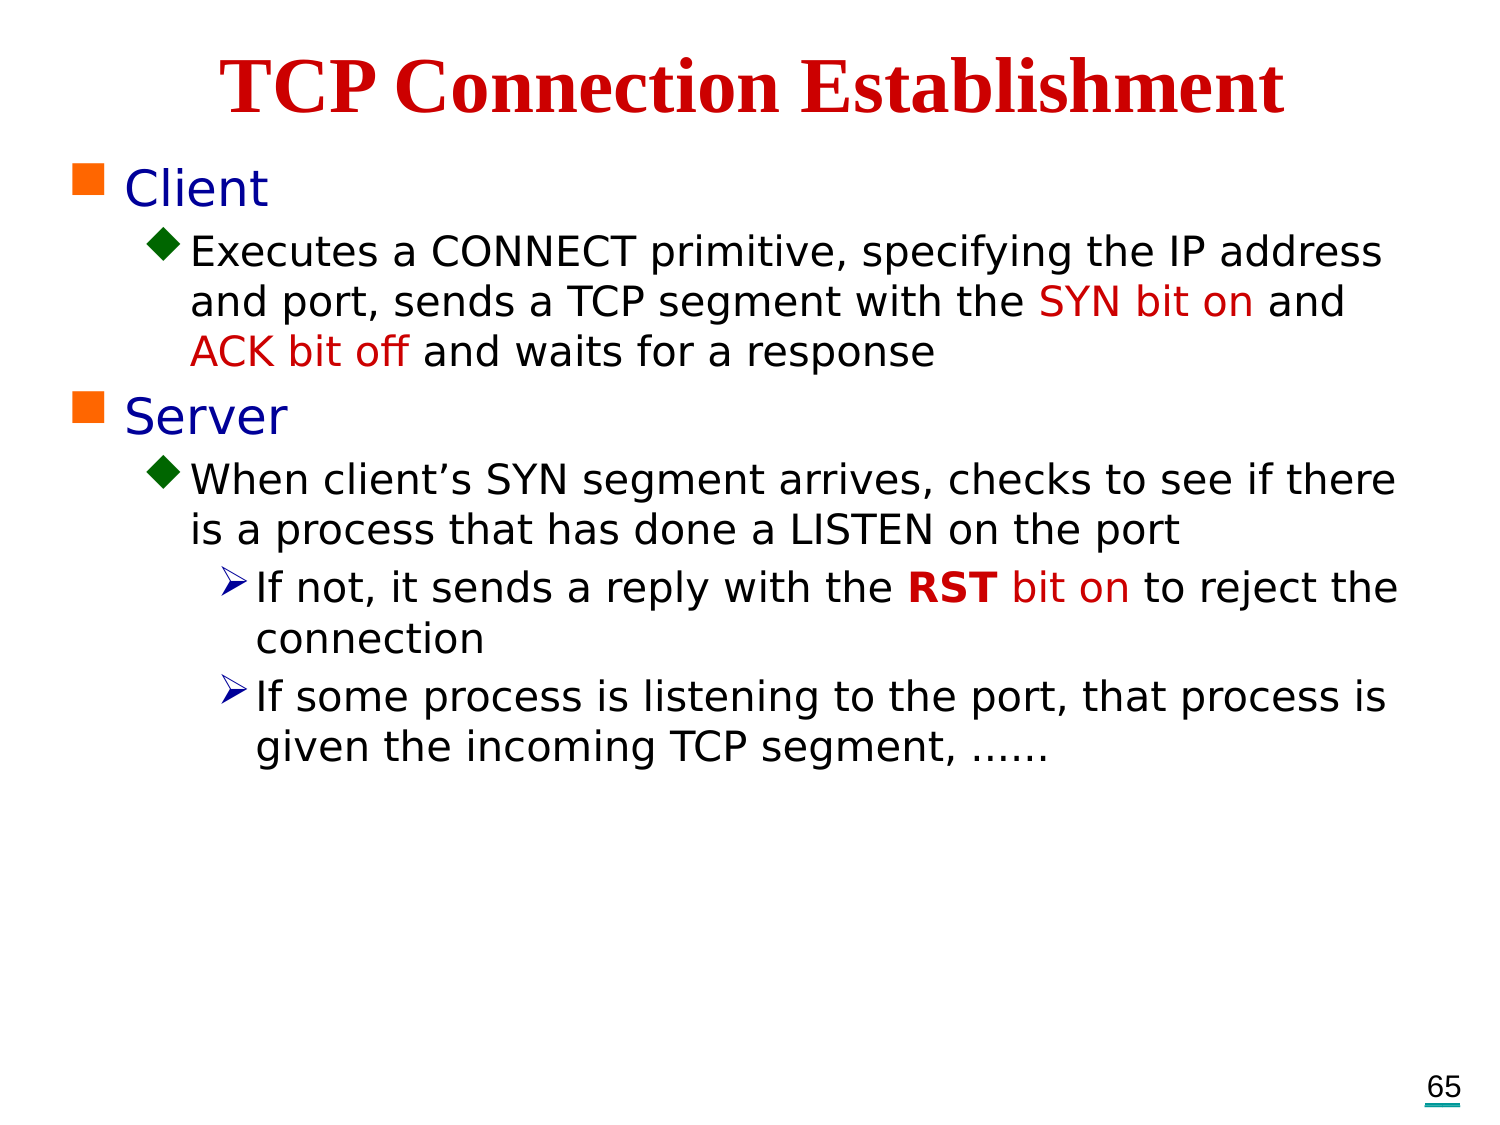

# TCP Connection Establishment
Client
Executes a CONNECT primitive, specifying the IP address and port, sends a TCP segment with the SYN bit on and ACK bit off and waits for a response
Server
When client’s SYN segment arrives, checks to see if there is a process that has done a LISTEN on the port
If not, it sends a reply with the RST bit on to reject the connection
If some process is listening to the port, that process is given the incoming TCP segment, ......